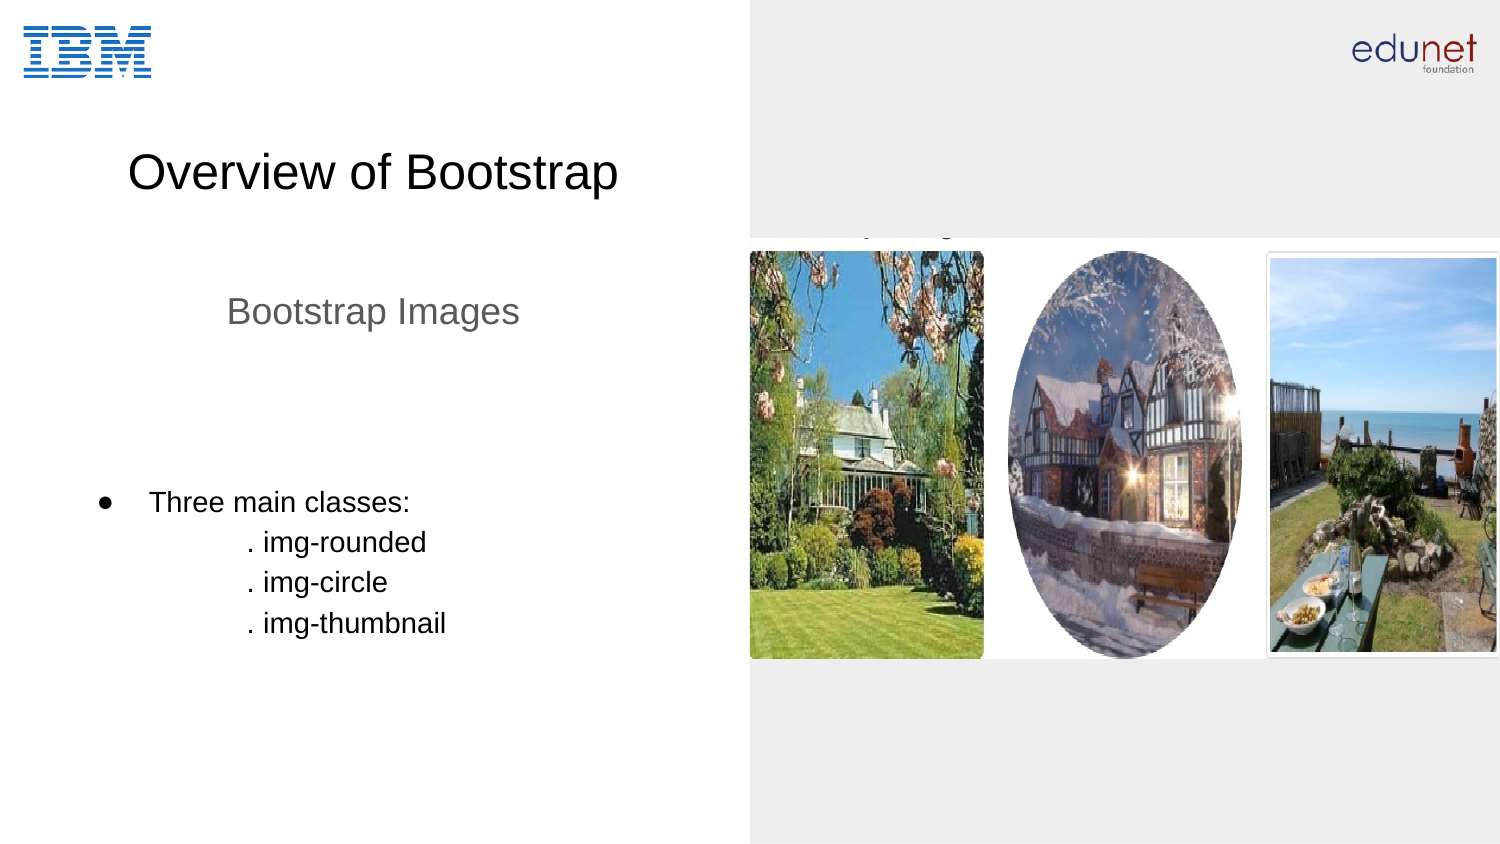

# Overview of Bootstrap

Bootstrap Images

Three main classes:
	. img-rounded
	. img-circle
	. img-thumbnail